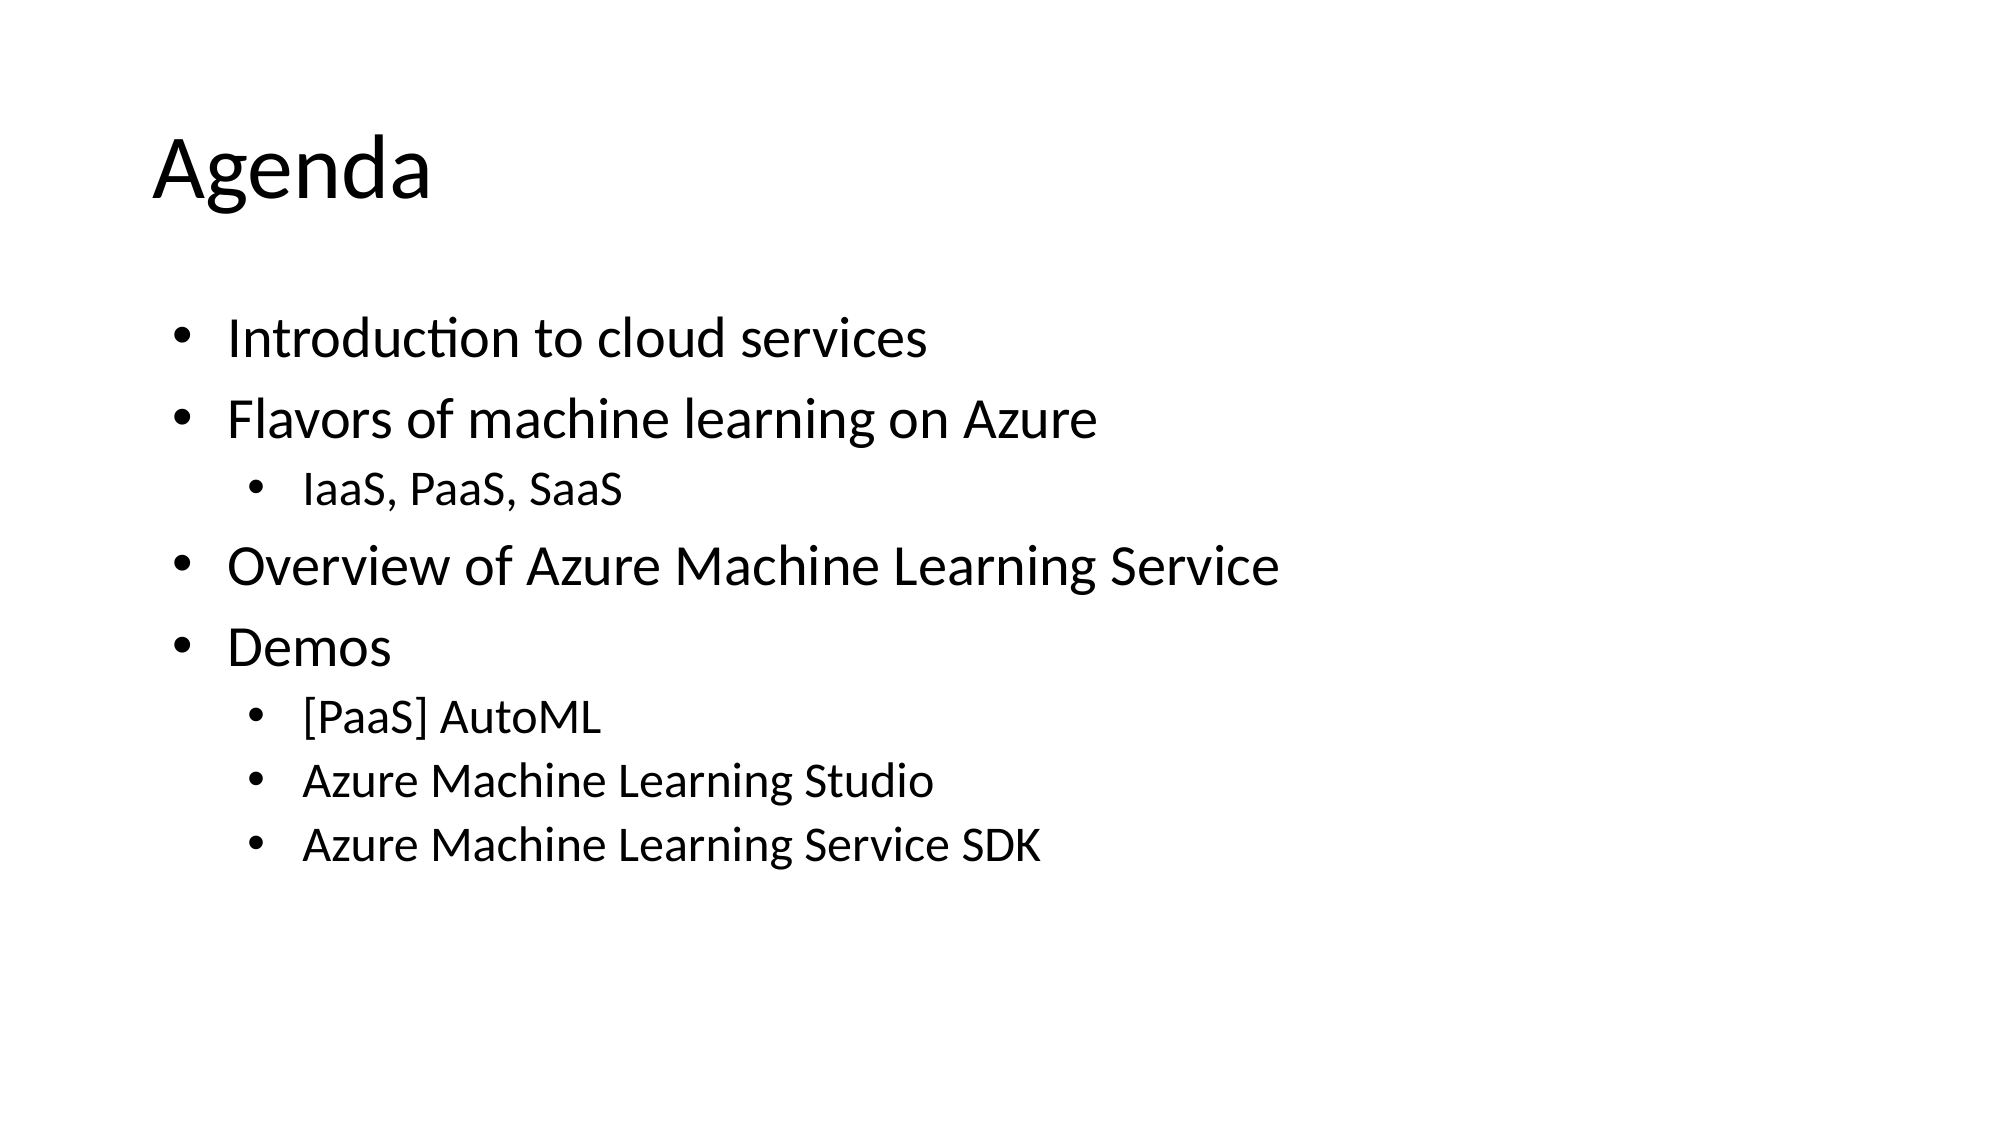

# Agenda
Introduction to cloud services
Flavors of machine learning on Azure
IaaS, PaaS, SaaS
Overview of Azure Machine Learning Service
Demos
[PaaS] AutoML
Azure Machine Learning Studio
Azure Machine Learning Service SDK